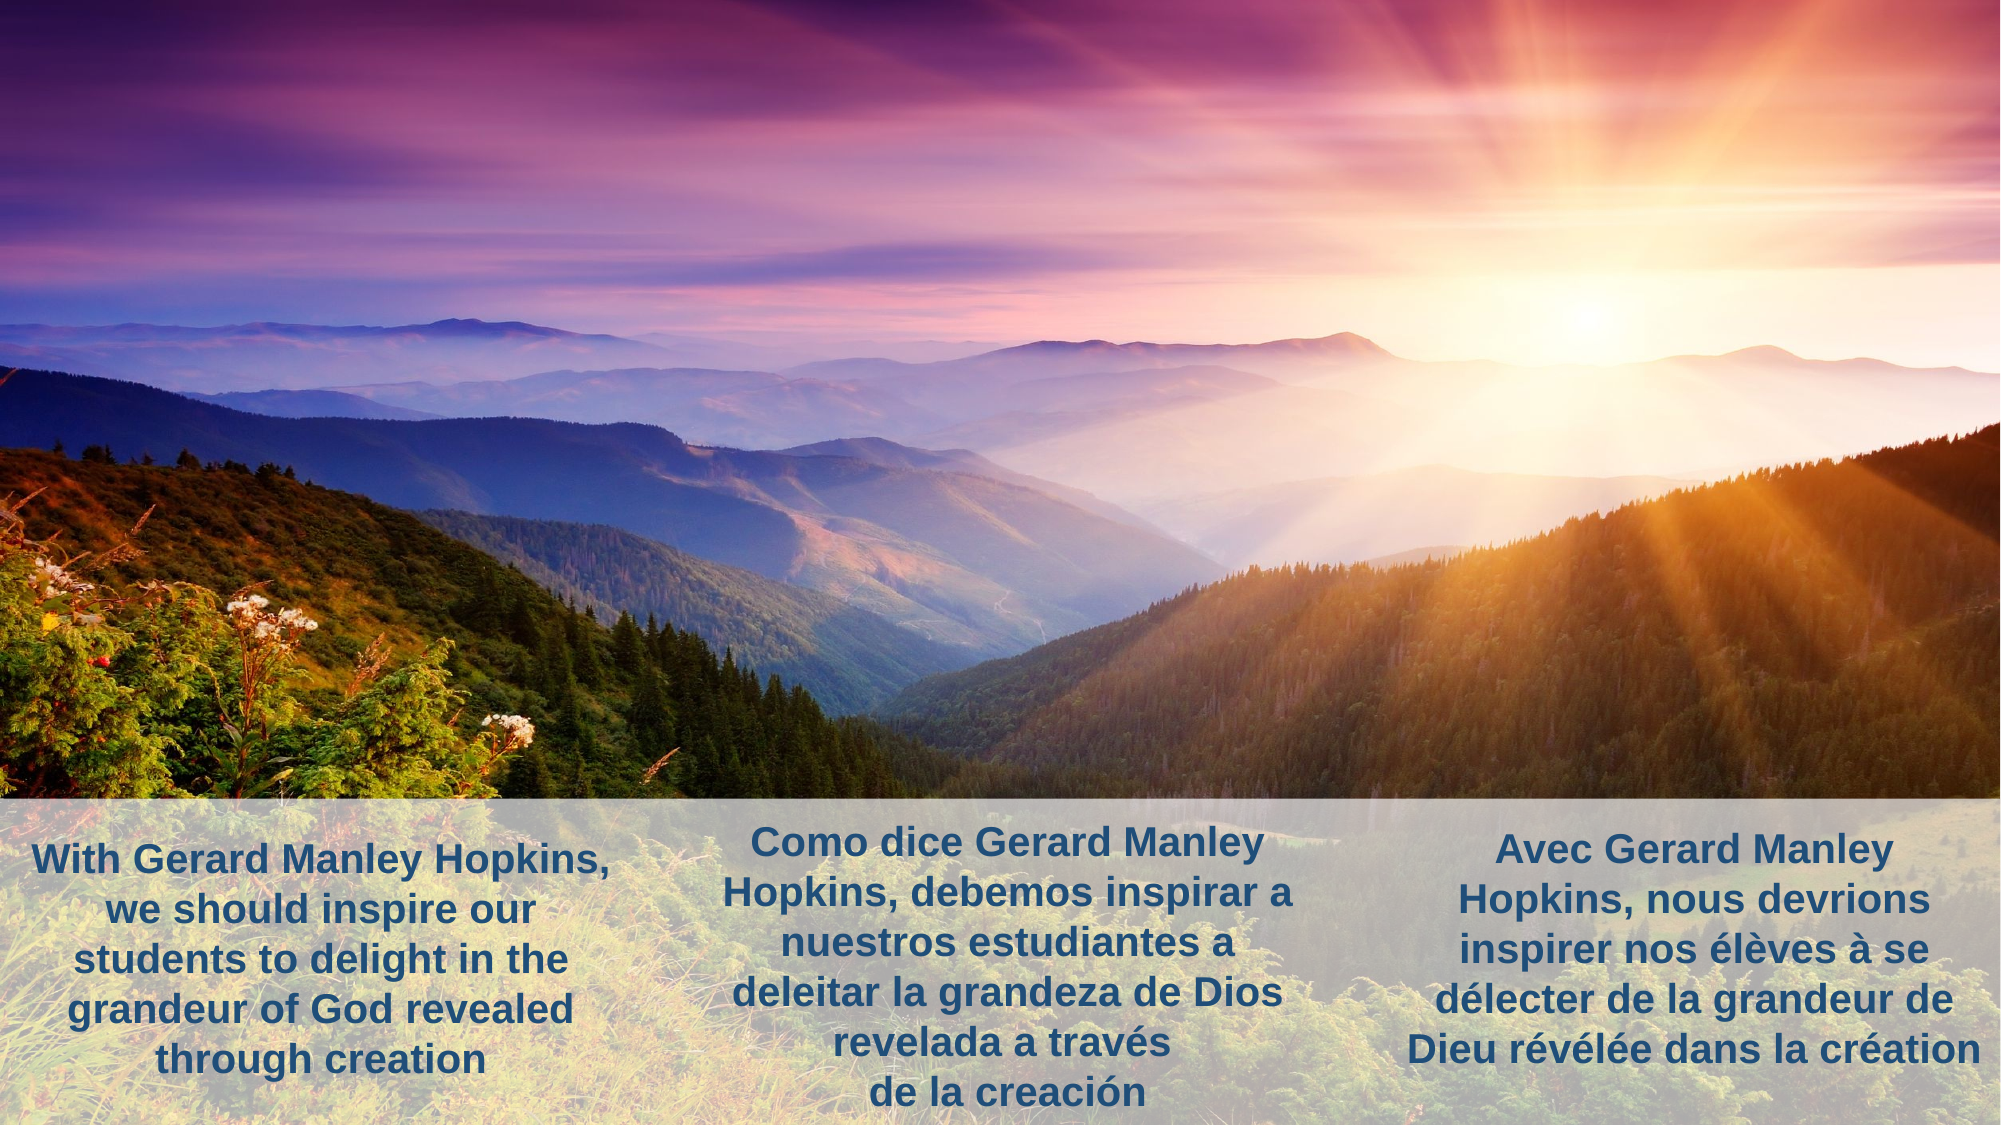

Como dice Gerard Manley Hopkins, debemos inspirar a nuestros estudiantes a deleitar la grandeza de Dios revelada a través
de la creación
Avec Gerard Manley Hopkins, nous devrions inspirer nos élèves à se délecter de la grandeur de Dieu révélée dans la création
With Gerard Manley Hopkins, we should inspire our students to delight in the grandeur of God revealed through creation